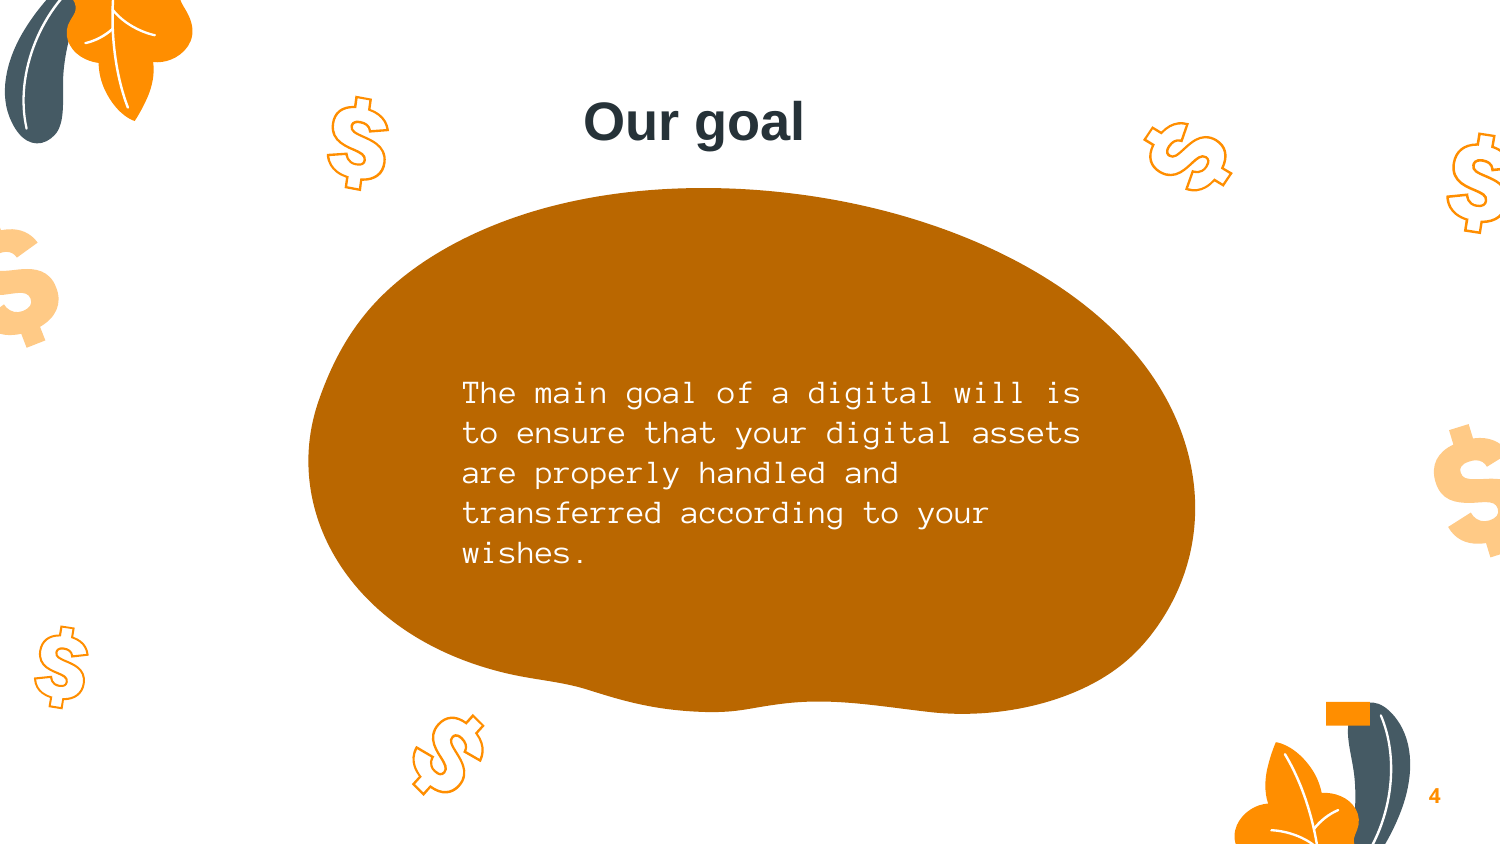

# Our goal

The main goal of a digital will is to ensure that your digital assets are properly handled and transferred according to your wishes.

4